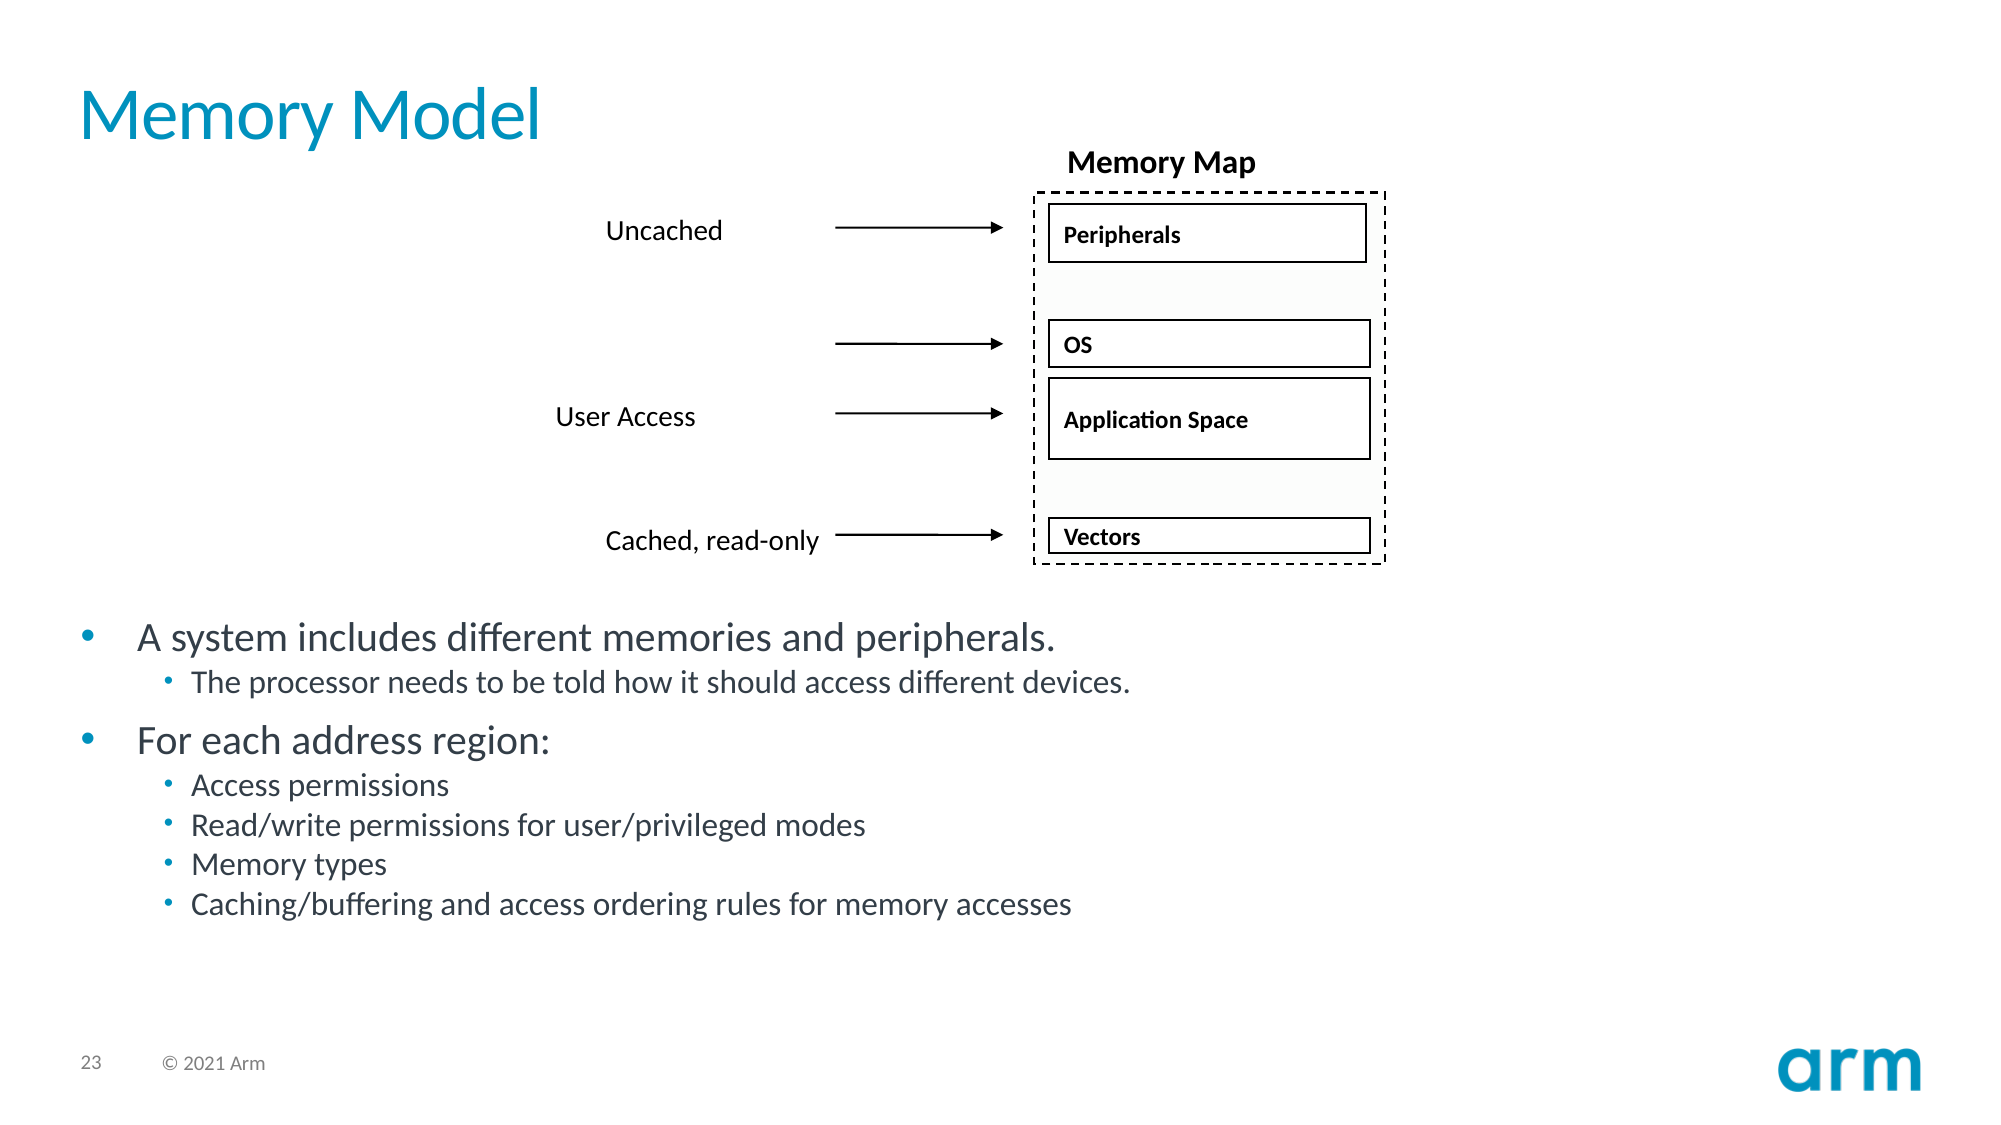

# Memory Model
Memory Map

Peripherals
Uncached

OS

Application Space
User Access

Cached, read-only
Vectors

A system includes different memories and peripherals.
The processor needs to be told how it should access different devices.
For each address region:
Access permissions
Read/write permissions for user/privileged modes
Memory types
Caching/buffering and access ordering rules for memory accesses